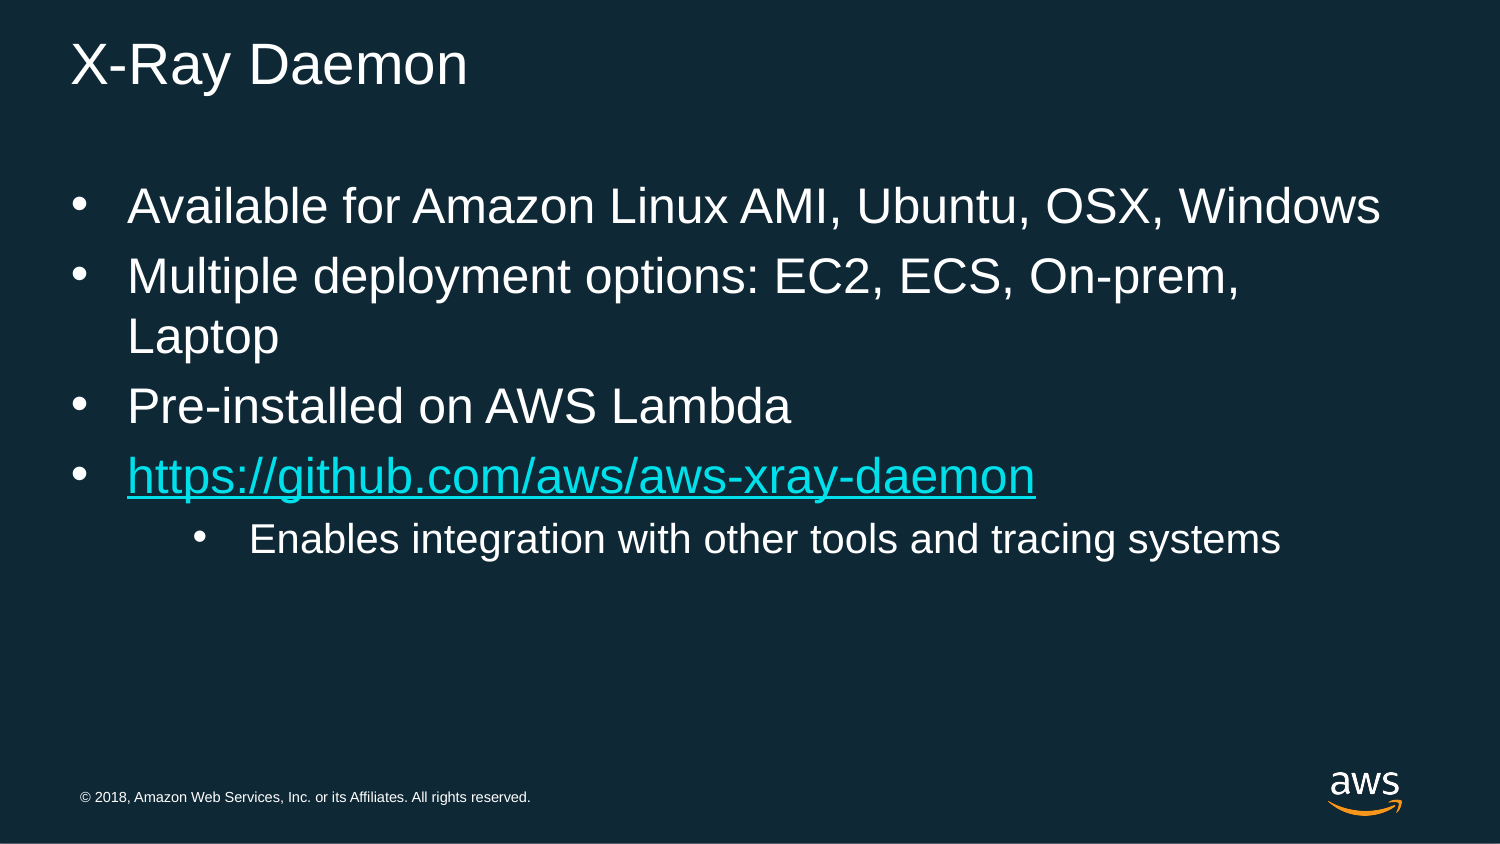

# X-Ray Daemon
Available for Amazon Linux AMI, Ubuntu, OSX, Windows
Multiple deployment options: EC2, ECS, On-prem, Laptop
Pre-installed on AWS Lambda
https://github.com/aws/aws-xray-daemon
Enables integration with other tools and tracing systems